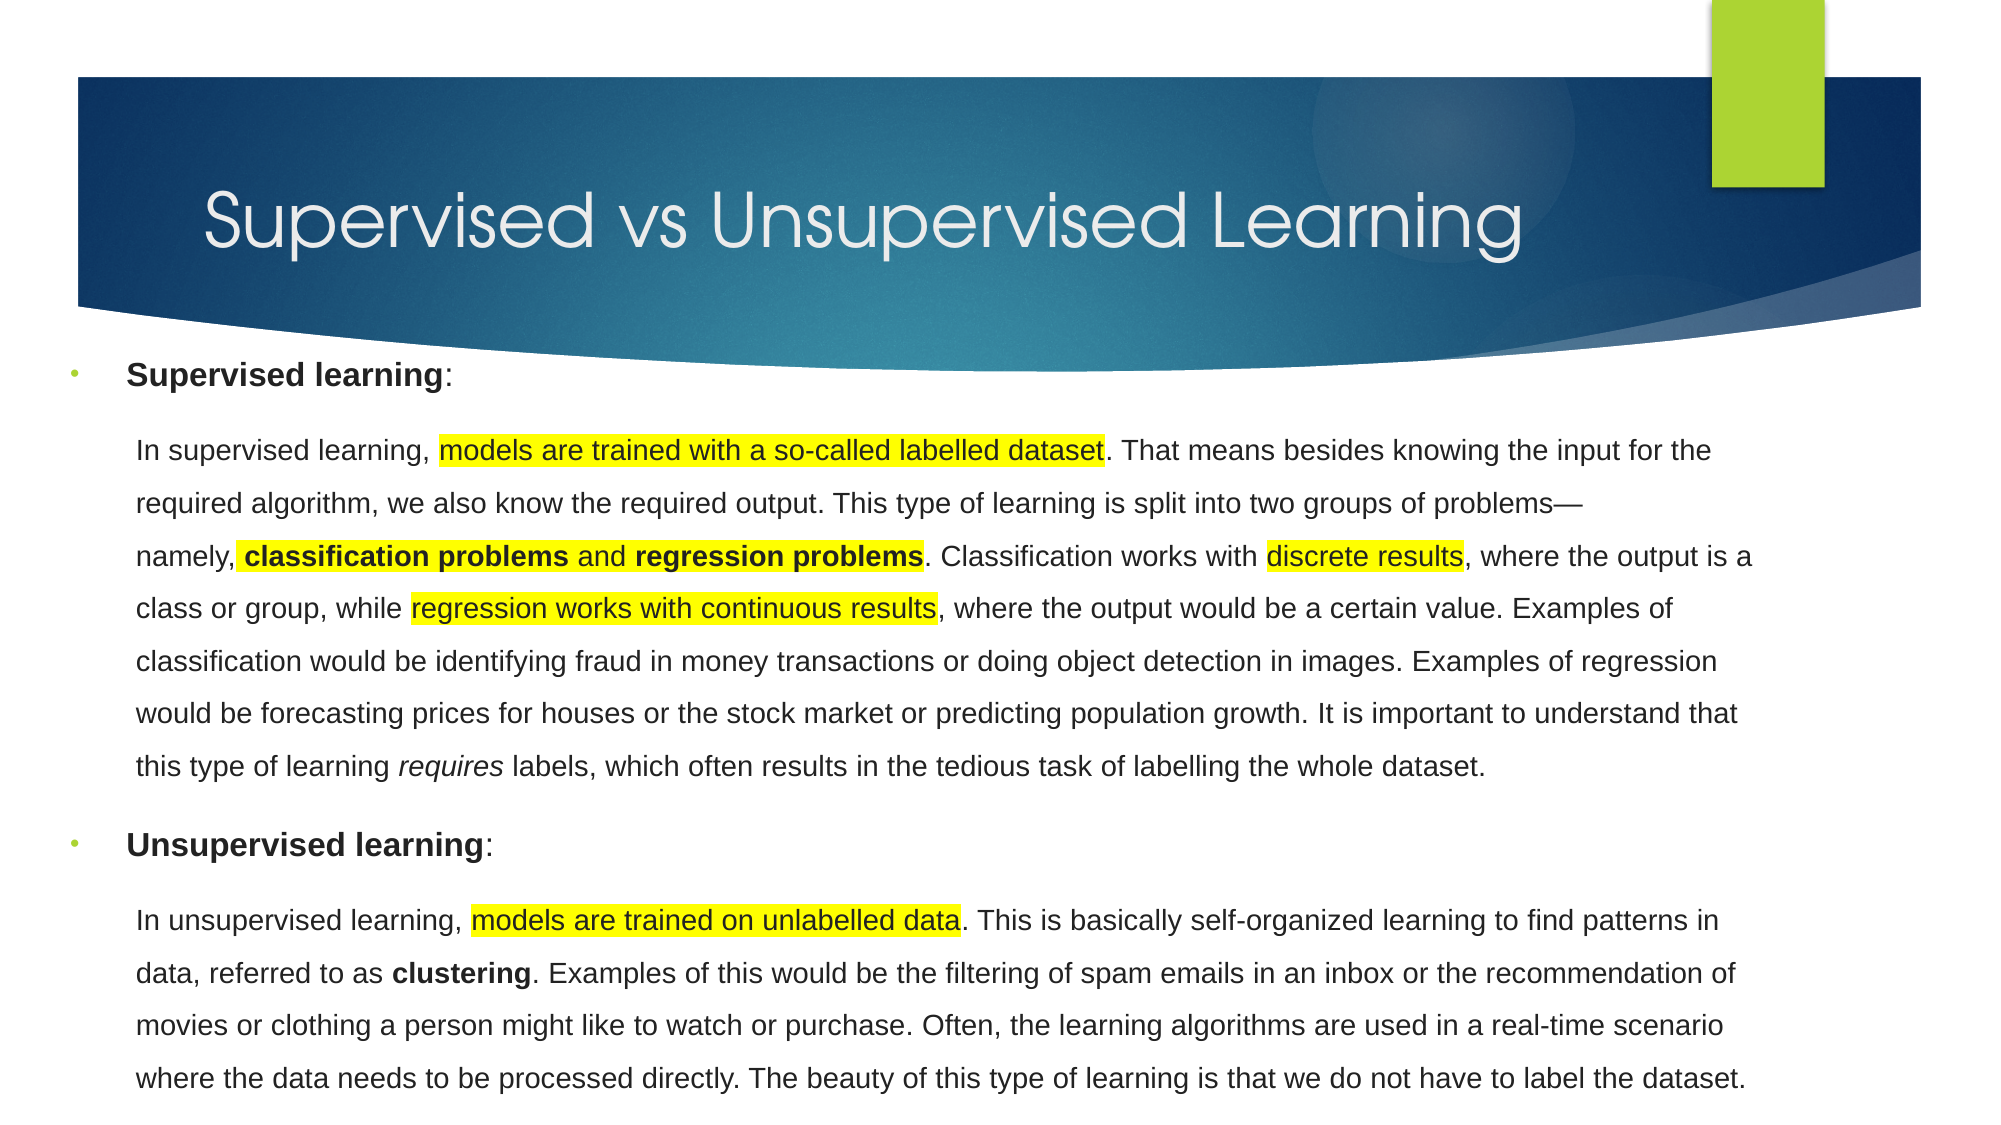

# Supervised vs Unsupervised Learning
Supervised learning:
In supervised learning, models are trained with a so-called labelled dataset. That means besides knowing the input for the required algorithm, we also know the required output. This type of learning is split into two groups of problems—namely, classification problems and regression problems. Classification works with discrete results, where the output is a class or group, while regression works with continuous results, where the output would be a certain value. Examples of classification would be identifying fraud in money transactions or doing object detection in images. Examples of regression would be forecasting prices for houses or the stock market or predicting population growth. It is important to understand that this type of learning requires labels, which often results in the tedious task of labelling the whole dataset.
Unsupervised learning:
In unsupervised learning, models are trained on unlabelled data. This is basically self-organized learning to find patterns in data, referred to as clustering. Examples of this would be the filtering of spam emails in an inbox or the recommendation of movies or clothing a person might like to watch or purchase. Often, the learning algorithms are used in a real-time scenario where the data needs to be processed directly. The beauty of this type of learning is that we do not have to label the dataset.